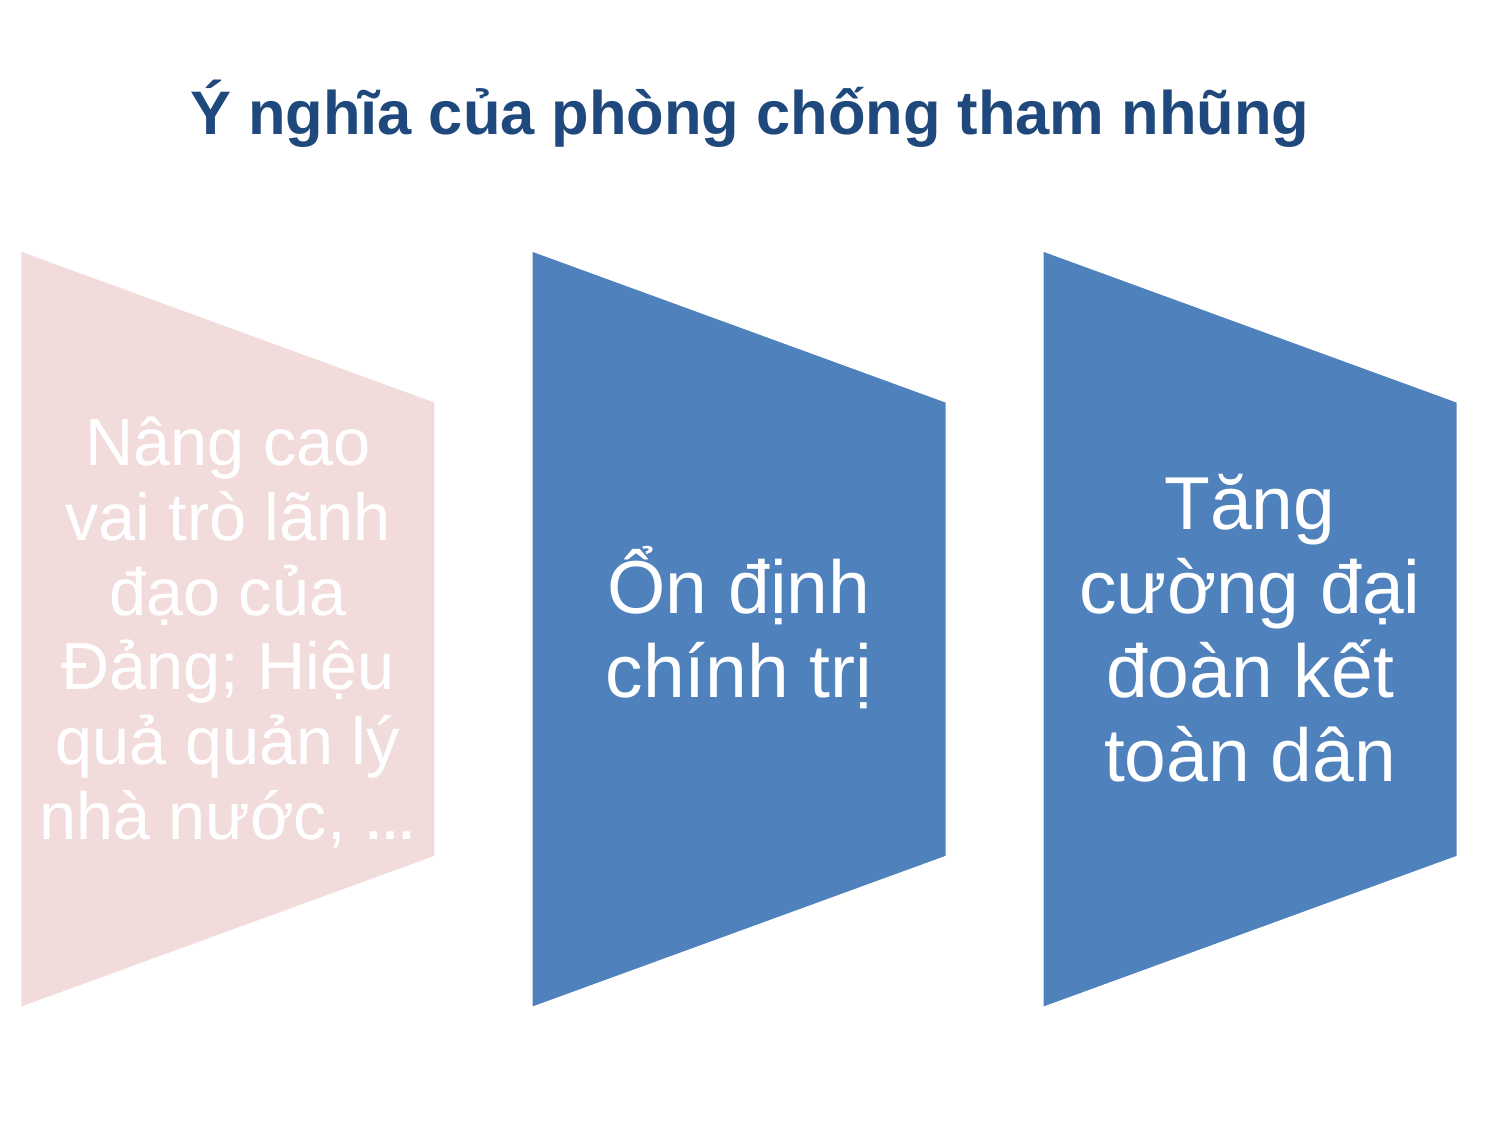

# Ý nghĩa của phòng chống tham nhũng
Nâng cao vai trò lãnh đạo của Đảng; Hiệu quả quản lý nhà nước, …
Ổn định chính trị
Tăng cường đại đoàn kết toàn dân